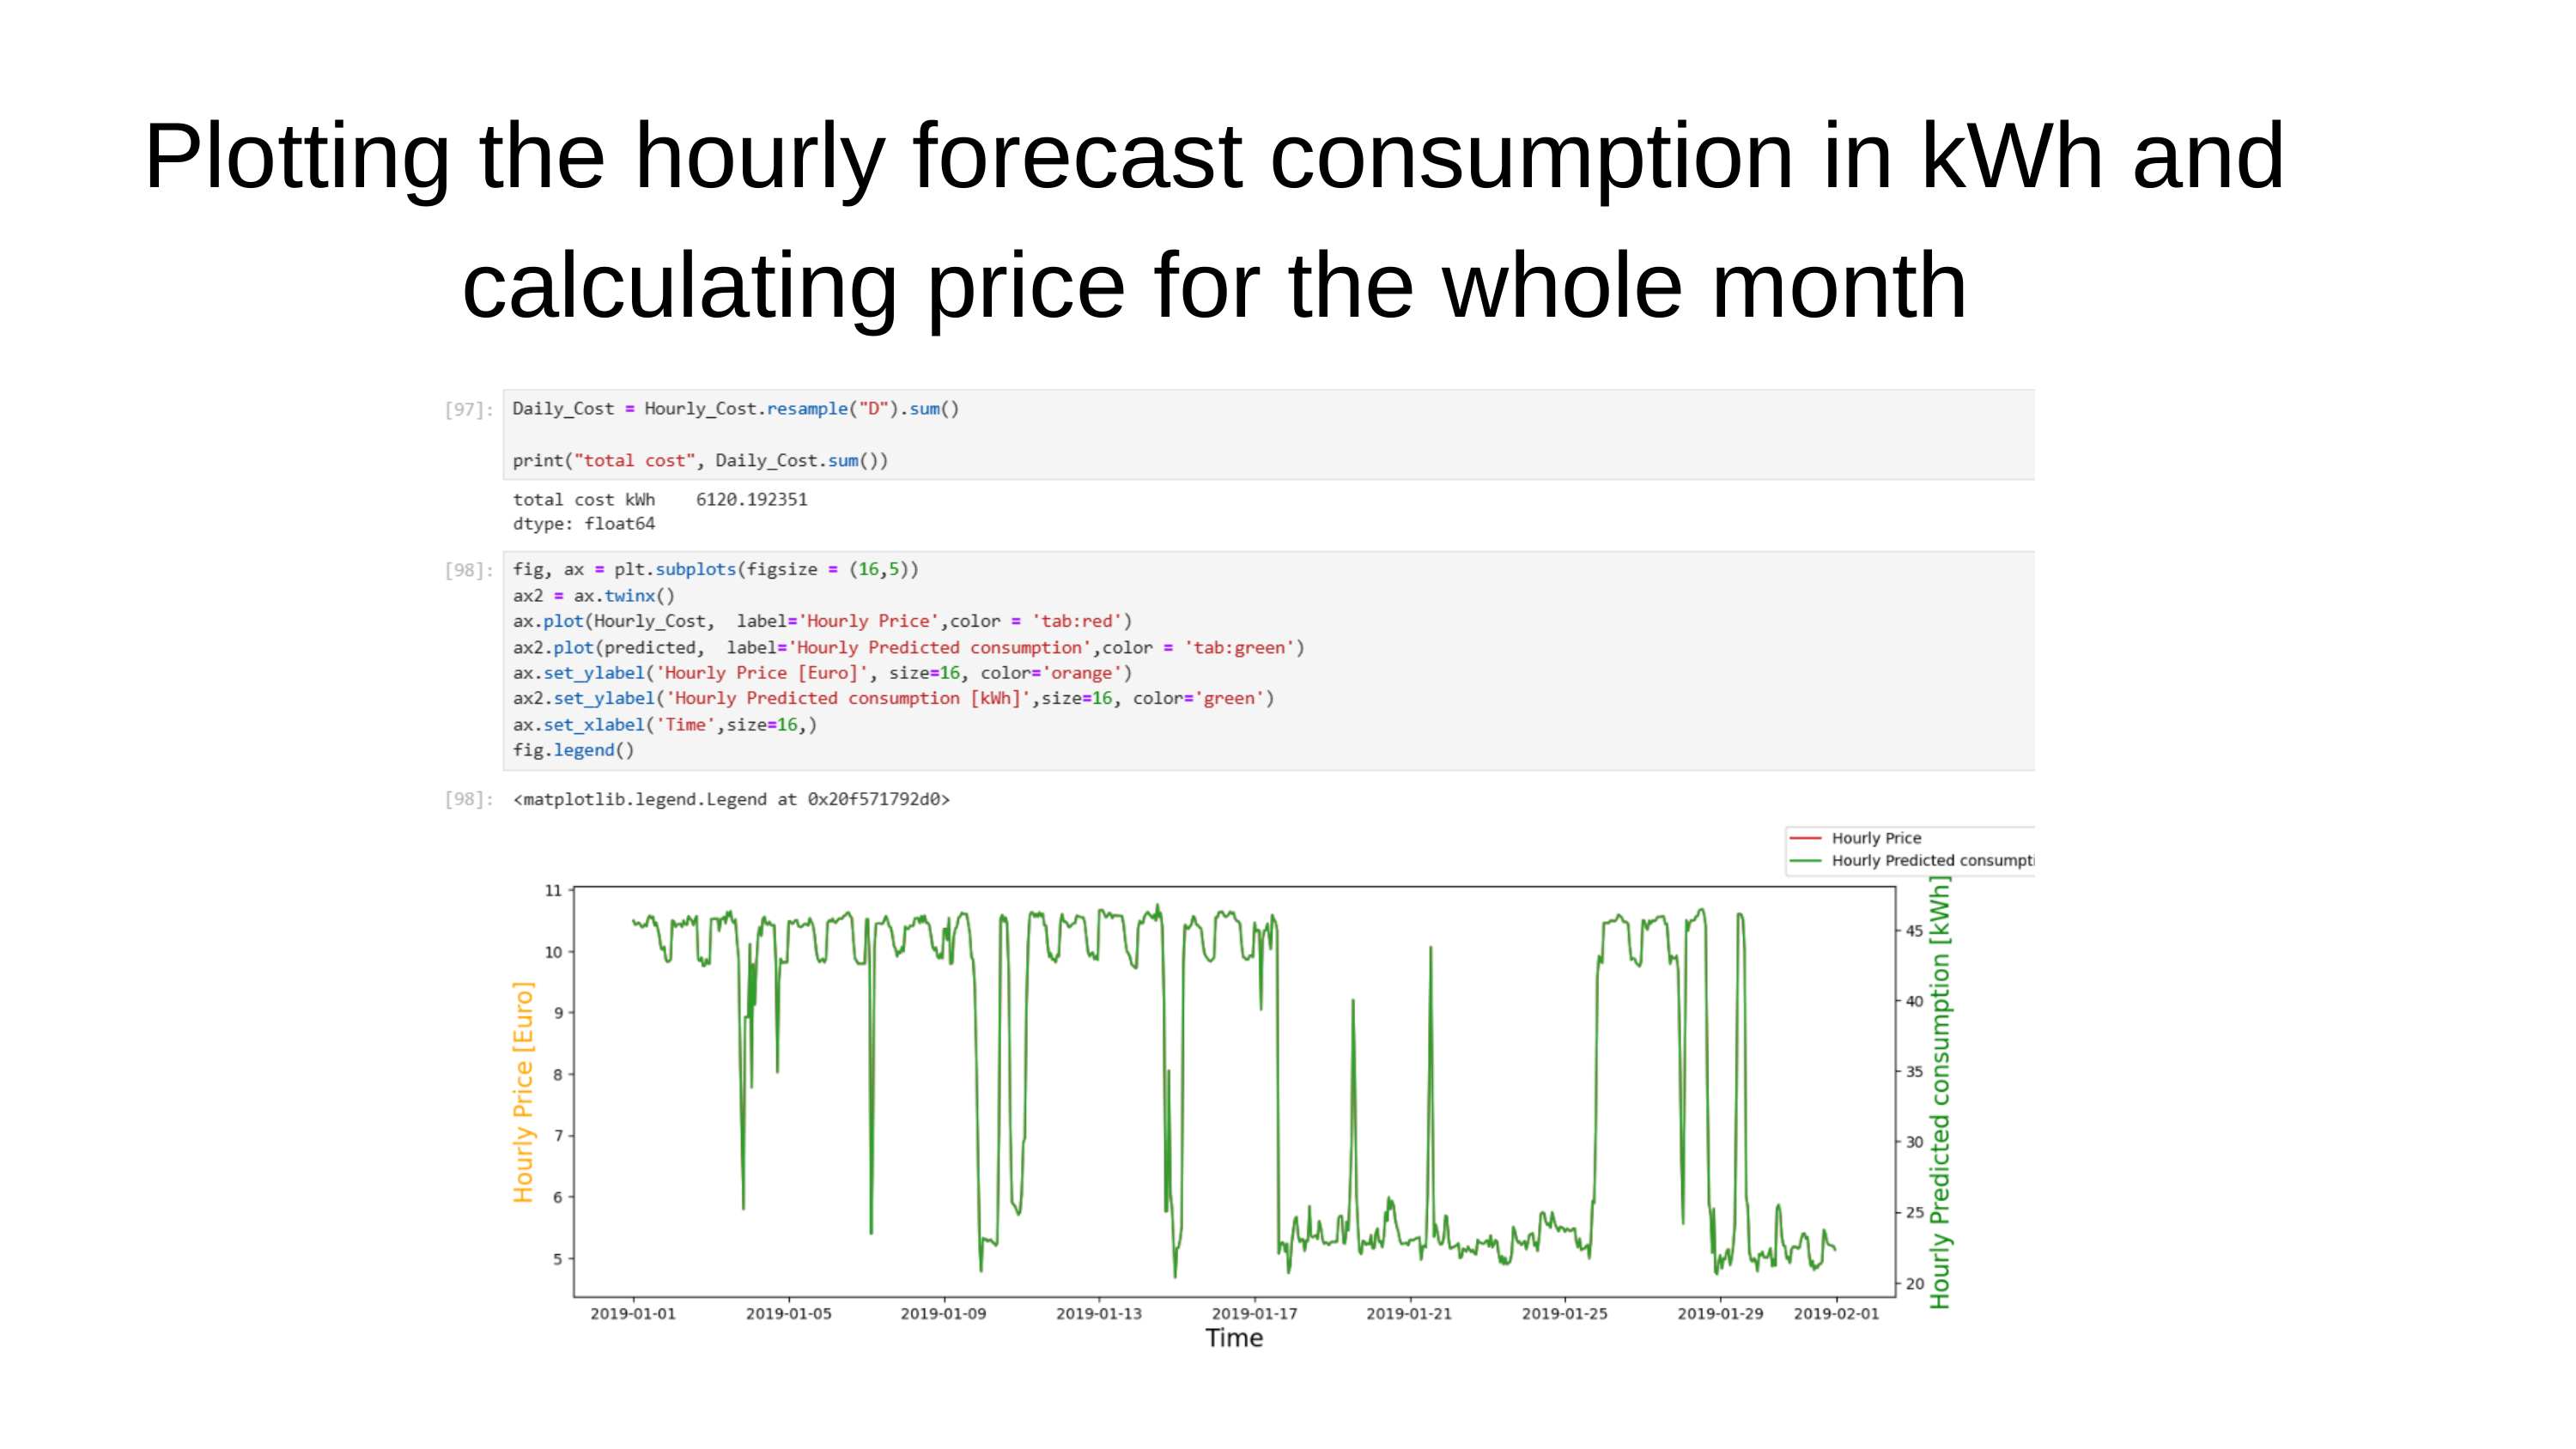

Plotting the hourly forecast consumption in kWh and calculating price for the whole month